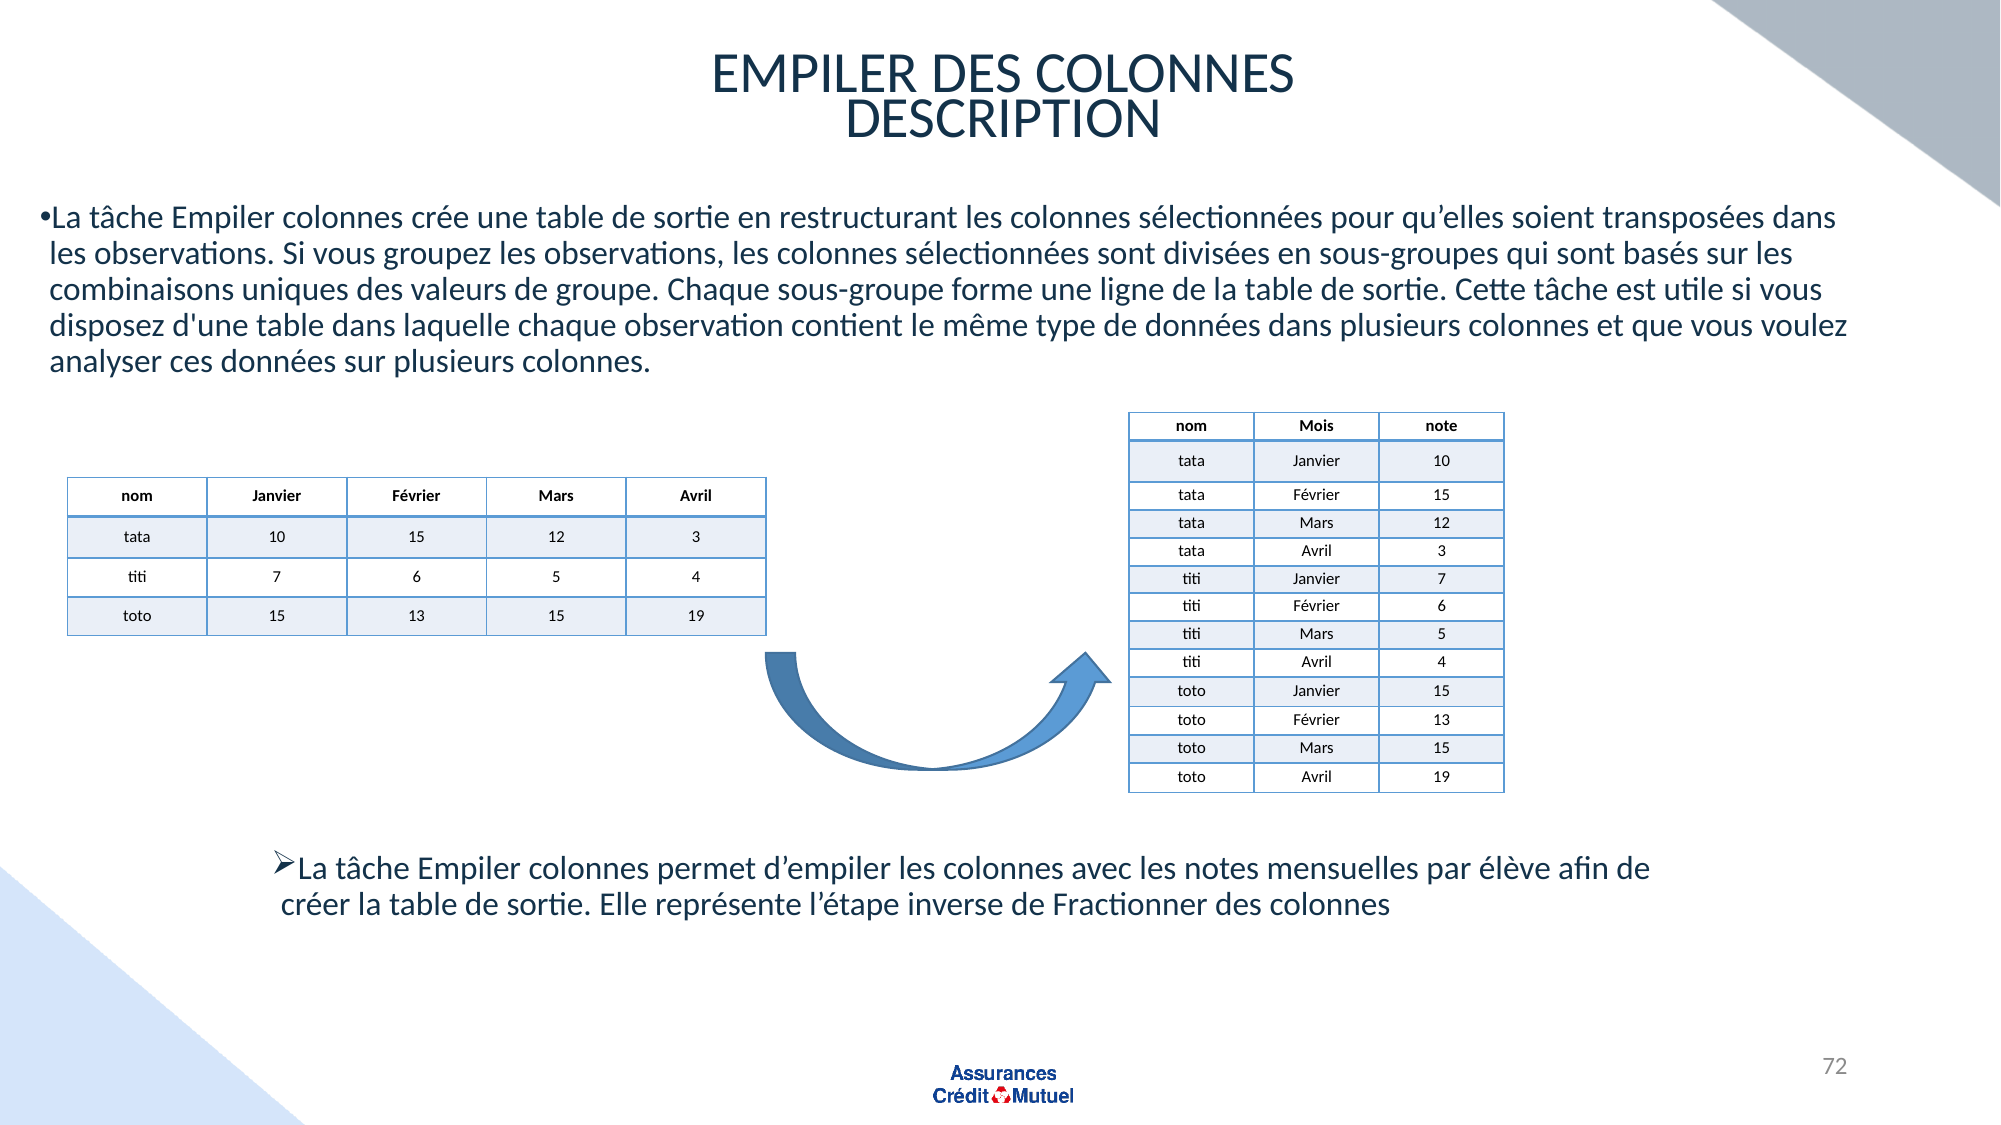

# Empiler des colonnes
Description

La tâche Empiler colonnes crée une table de sortie en restructurant les colonnes sélectionnées pour qu’elles soient transposées dans les observations. Si vous groupez les observations, les colonnes sélectionnées sont divisées en sous-groupes qui sont basés sur les combinaisons uniques des valeurs de groupe. Chaque sous-groupe forme une ligne de la table de sortie. Cette tâche est utile si vous disposez d'une table dans laquelle chaque observation contient le même type de données dans plusieurs colonnes et que vous voulez analyser ces données sur plusieurs colonnes.
| nom | Mois | note |
| --- | --- | --- |
| tata | Janvier | 10 |
| tata | Février | 15 |
| tata | Mars | 12 |
| tata | Avril | 3 |
| titi | Janvier | 7 |
| titi | Février | 6 |
| titi | Mars | 5 |
| titi | Avril | 4 |
| toto | Janvier | 15 |
| toto | Février | 13 |
| toto | Mars | 15 |
| toto | Avril | 19 |
| nom | Janvier | Février | Mars | Avril |
| --- | --- | --- | --- | --- |
| tata | 10 | 15 | 12 | 3 |
| titi | 7 | 6 | 5 | 4 |
| toto | 15 | 13 | 15 | 19 |

La tâche Empiler colonnes permet d’empiler les colonnes avec les notes mensuelles par élève afin de créer la table de sortie. Elle représente l’étape inverse de Fractionner des colonnes
72